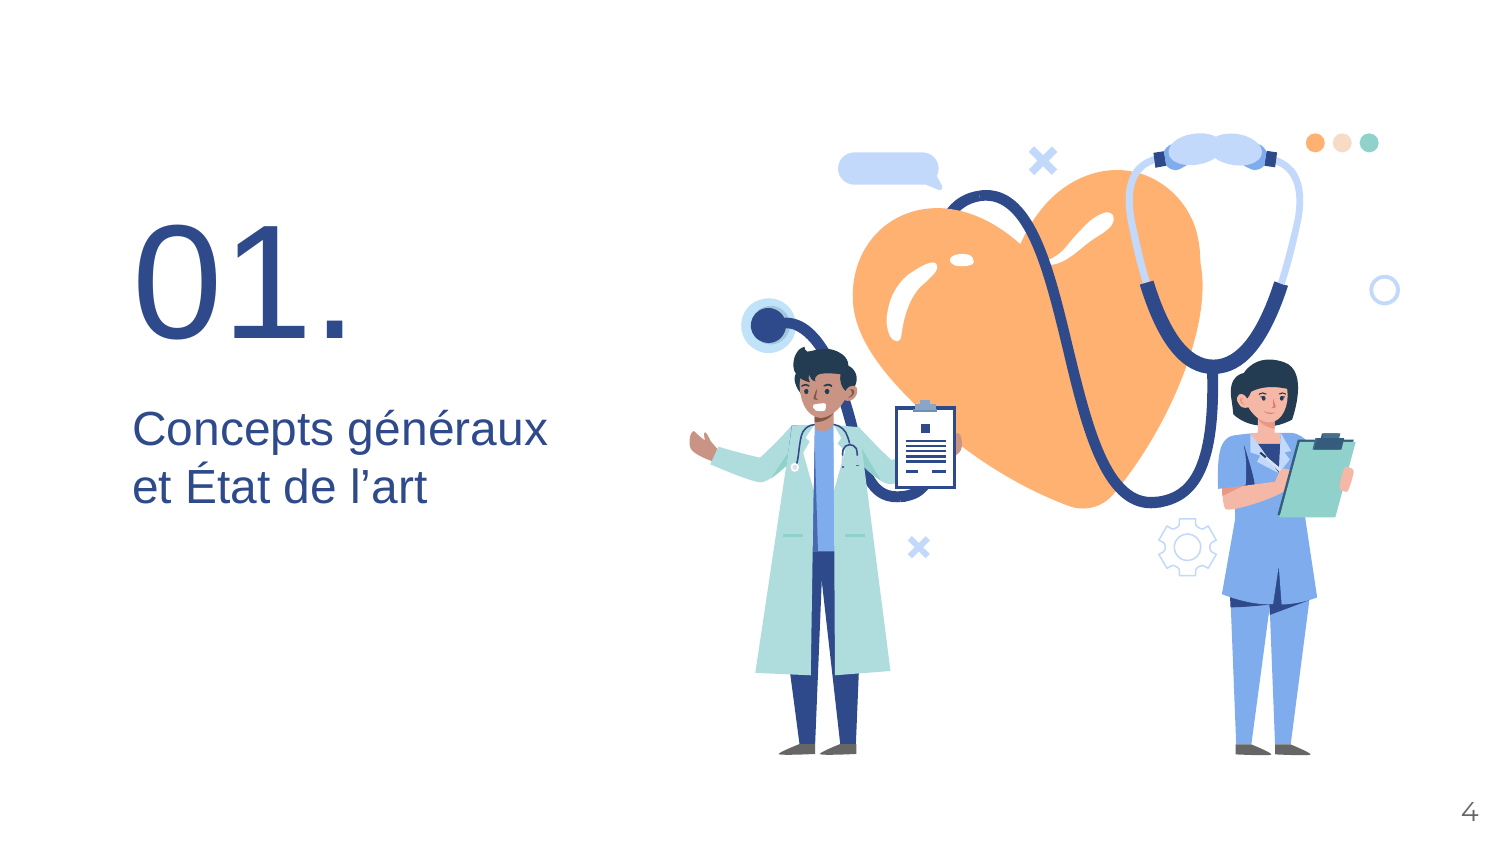

01.
# Concepts généraux et État de l’art
4